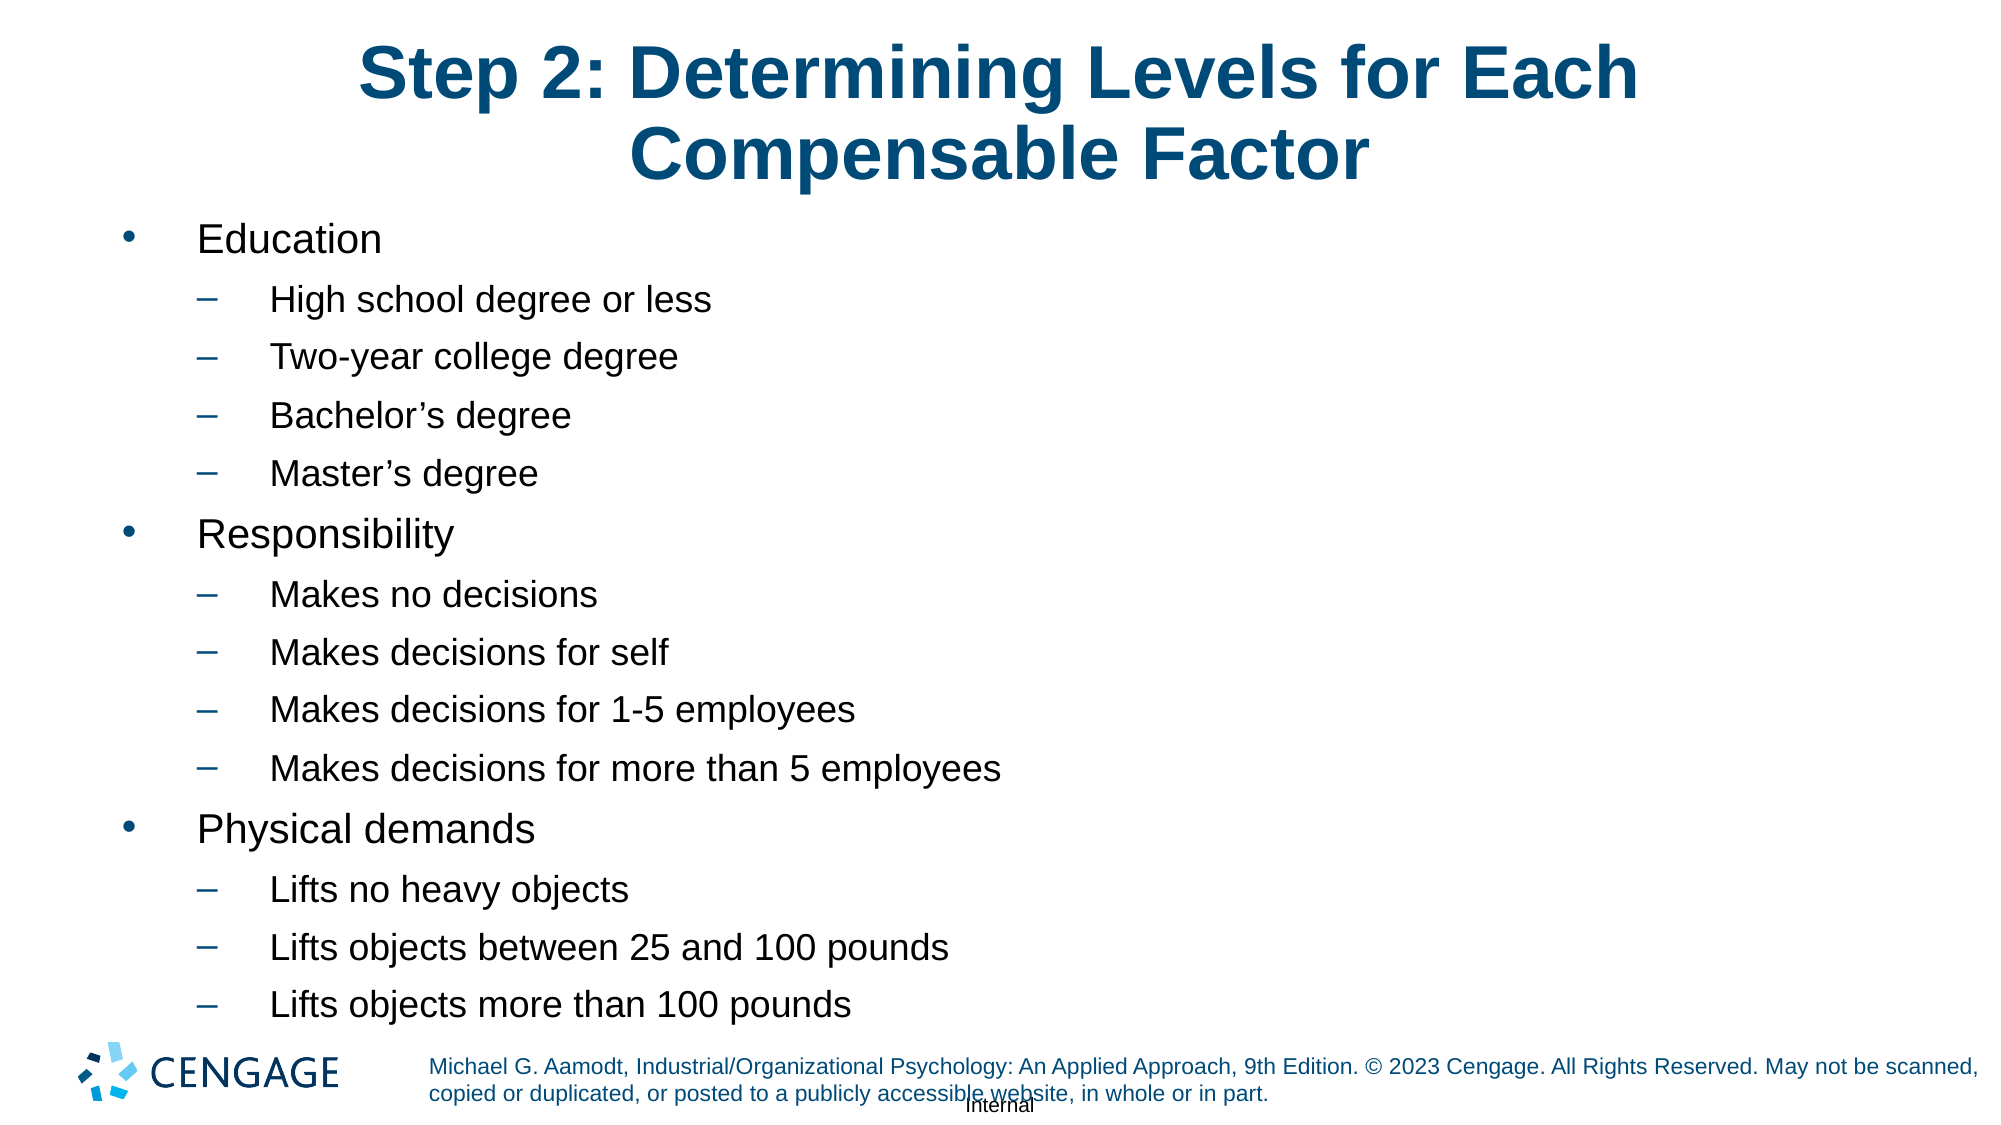

# Step 2: Determining Levels for Each Compensable Factor
Education
High school degree or less
Two-year college degree
Bachelor’s degree
Master’s degree
Responsibility
Makes no decisions
Makes decisions for self
Makes decisions for 1-5 employees
Makes decisions for more than 5 employees
Physical demands
Lifts no heavy objects
Lifts objects between 25 and 100 pounds
Lifts objects more than 100 pounds